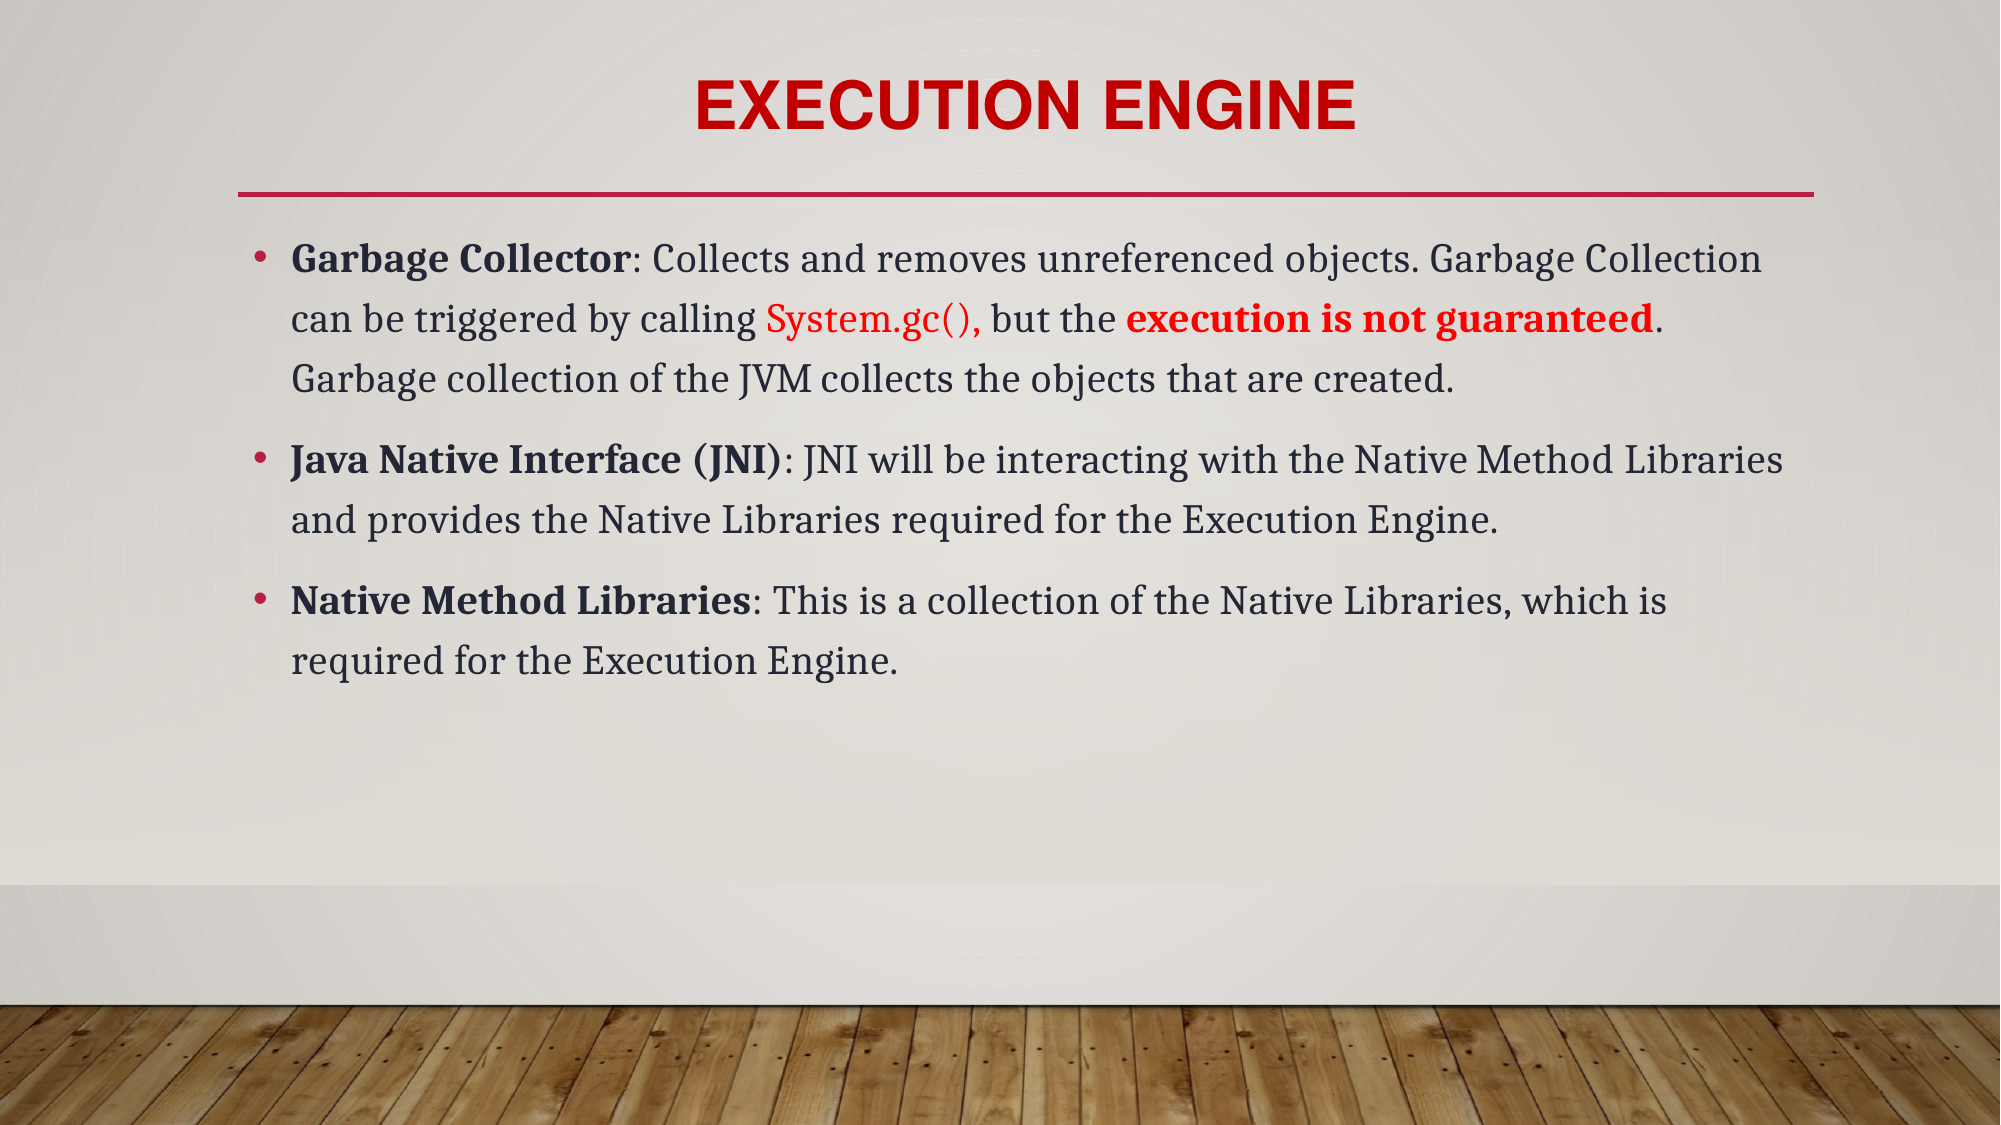

# Execution Engine
Garbage Collector: Collects and removes unreferenced objects. Garbage Collection can be triggered by calling System.gc(), but the execution is not guaranteed. Garbage collection of the JVM collects the objects that are created.
Java Native Interface (JNI): JNI will be interacting with the Native Method Libraries and provides the Native Libraries required for the Execution Engine.
Native Method Libraries: This is a collection of the Native Libraries, which is required for the Execution Engine.